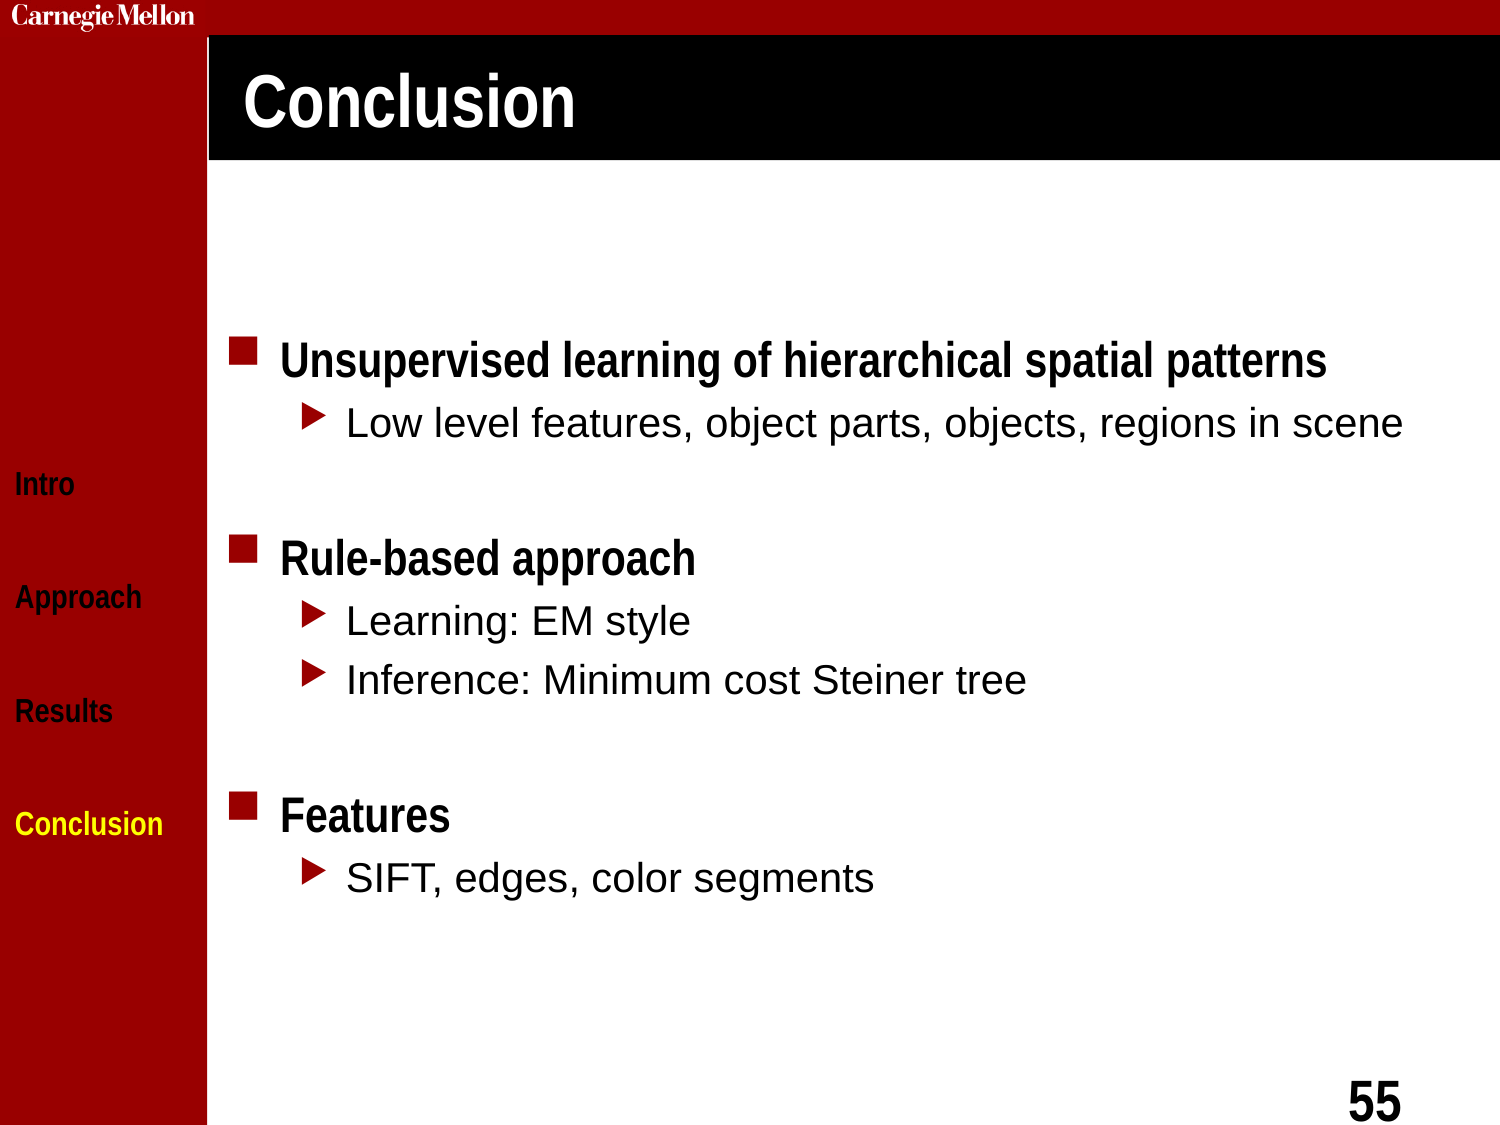

# Conclusion

Unsupervised learning of hierarchical spatial patterns
Low level features, object parts, objects, regions in scene

Rule-based approach
Learning: EM style
Inference: Minimum cost Steiner tree

Features
SIFT, edges, color segments

Intro

Approach

Results

Conclusion